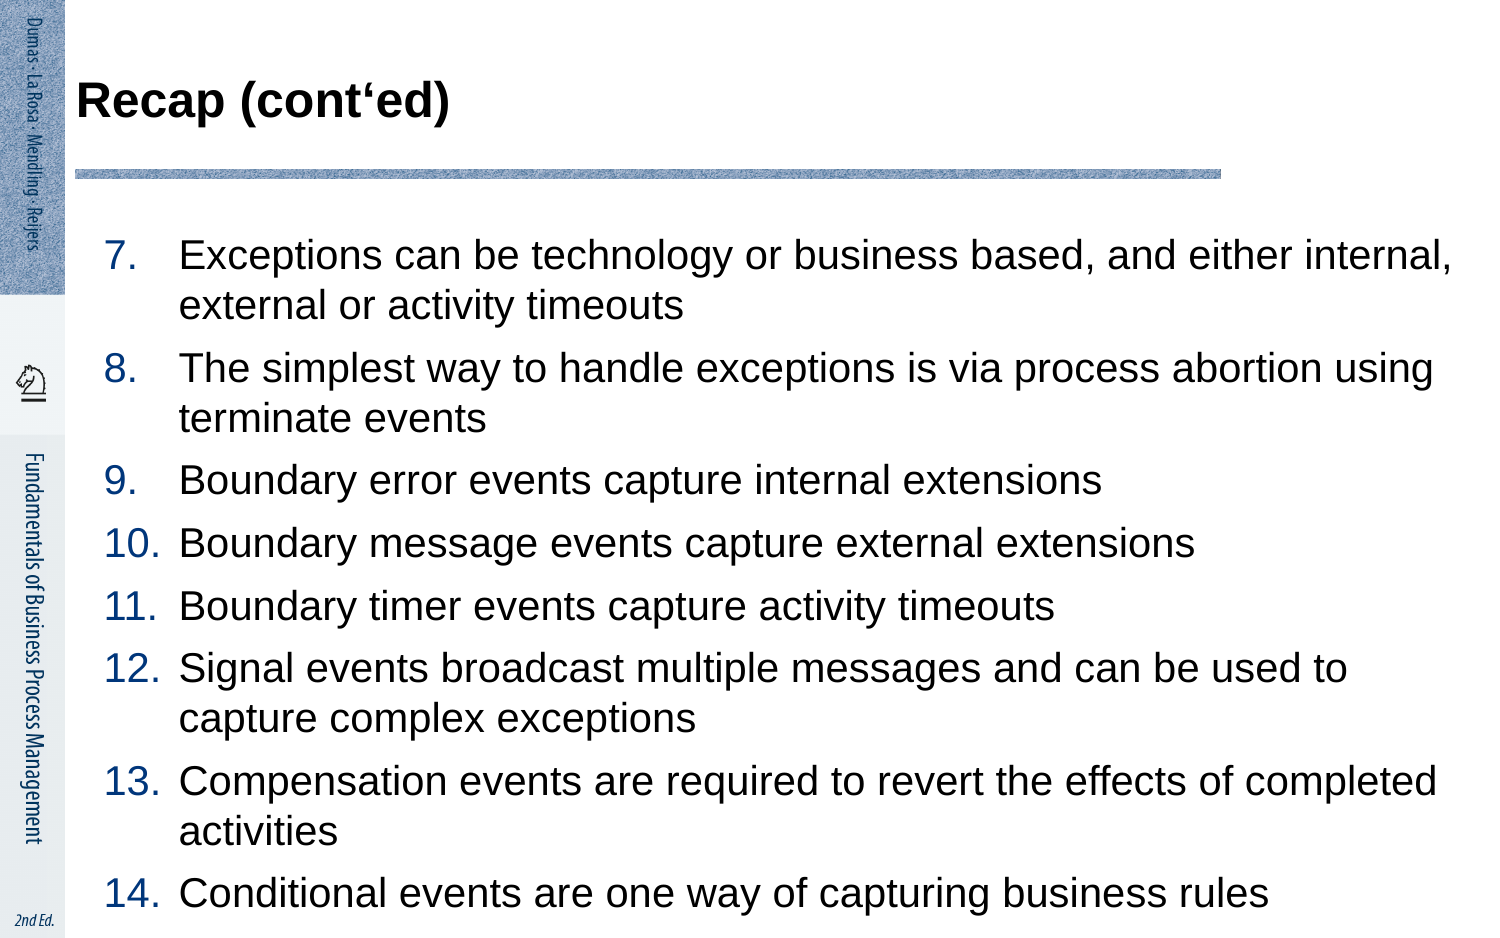

# Recap (cont‘ed)
Exceptions can be technology or business based, and either internal, external or activity timeouts
The simplest way to handle exceptions is via process abortion using terminate events
Boundary error events capture internal extensions
Boundary message events capture external extensions
Boundary timer events capture activity timeouts
Signal events broadcast multiple messages and can be used to capture complex exceptions
Compensation events are required to revert the effects of completed activities
Conditional events are one way of capturing business rules